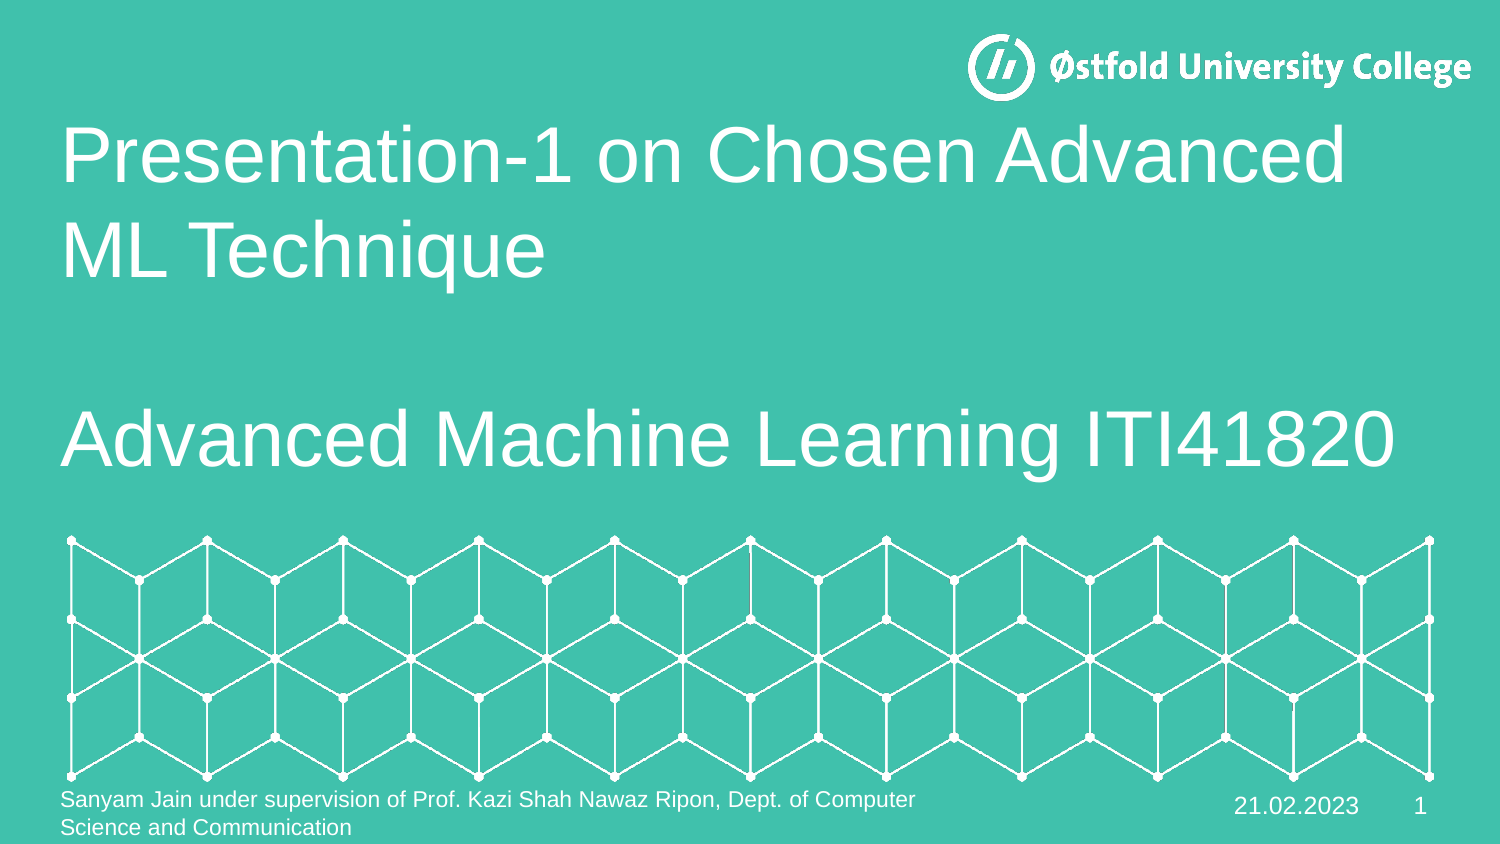

# Presentation-1 on Chosen Advanced ML Technique Advanced Machine Learning ITI41820
1
21.02.2023
Sanyam Jain under supervision of Prof. Kazi Shah Nawaz Ripon, Dept. of Computer Science and Communication